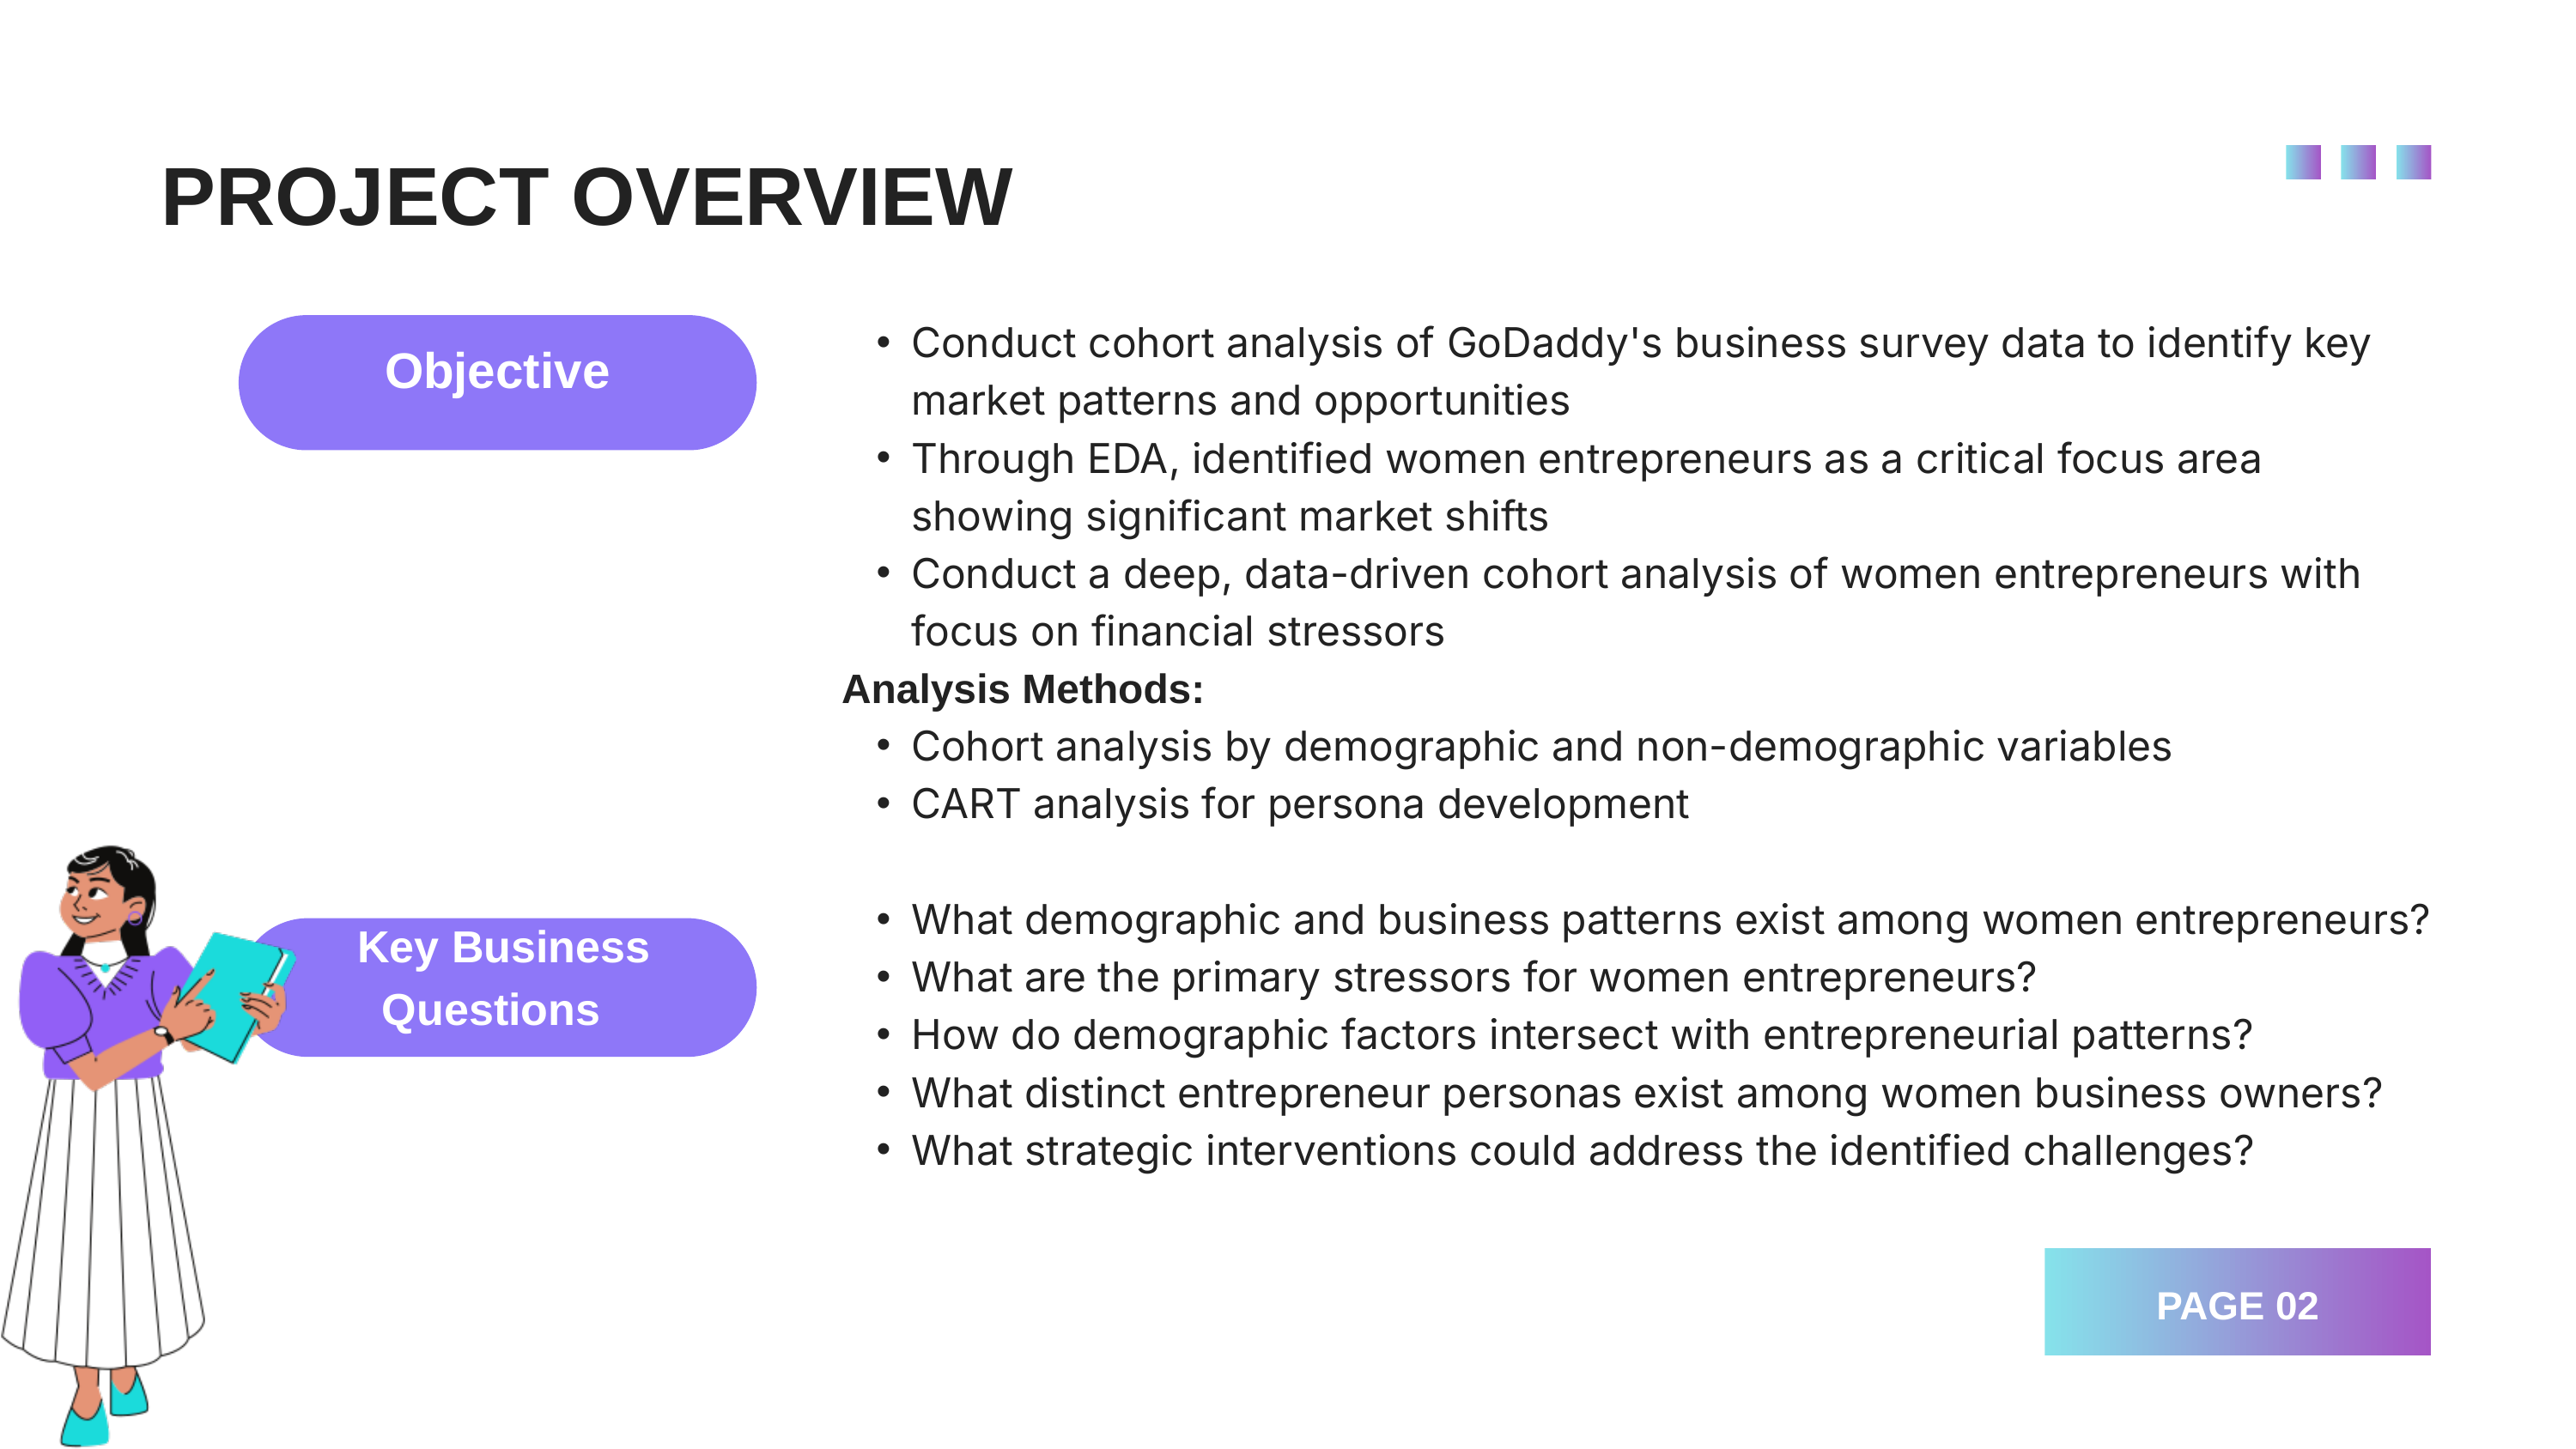

PROJECT OVERVIEW
Conduct cohort analysis of GoDaddy's business survey data to identify key market patterns and opportunities
Through EDA, identified women entrepreneurs as a critical focus area showing significant market shifts
Conduct a deep, data-driven cohort analysis of women entrepreneurs with focus on financial stressors
Analysis Methods:
Cohort analysis by demographic and non-demographic variables
CART analysis for persona development

Objective

What demographic and business patterns exist among women entrepreneurs?
What are the primary stressors for women entrepreneurs?
How do demographic factors intersect with entrepreneurial patterns?
What distinct entrepreneur personas exist among women business owners?
What strategic interventions could address the identified challenges?

 Key Business Questions

PAGE 02